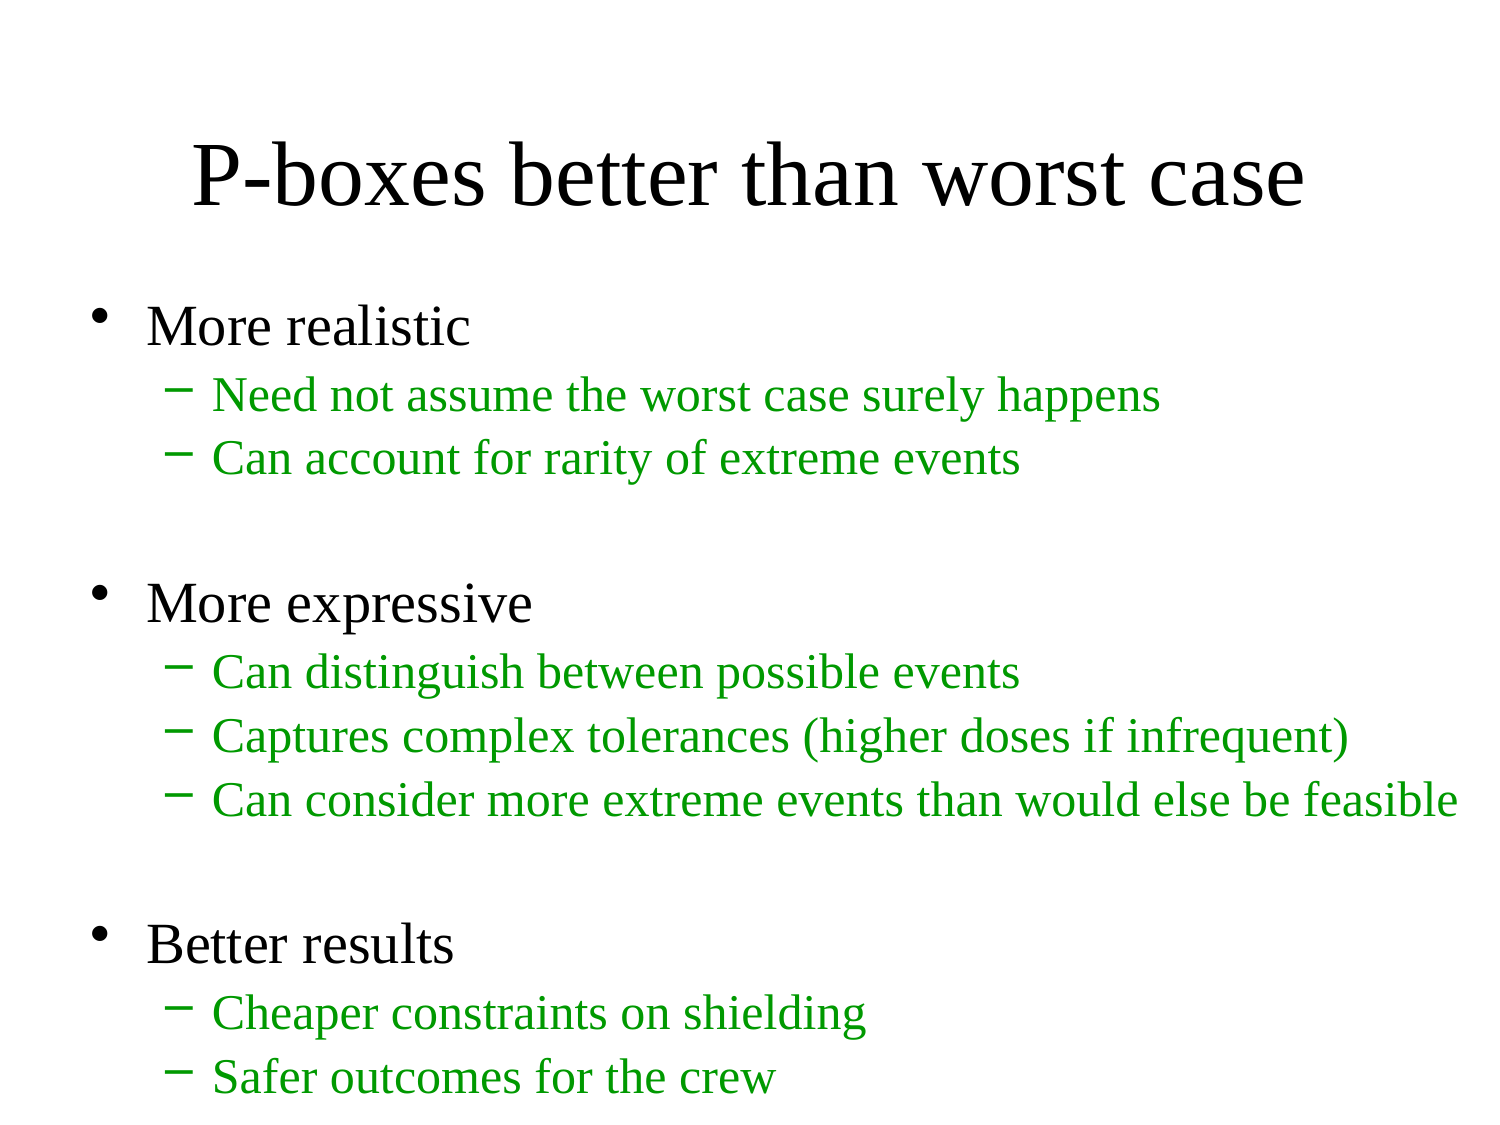

# P-boxes better than worst case
More realistic
Need not assume the worst case surely happens
Can account for rarity of extreme events

More expressive
Can distinguish between possible events
Captures complex tolerances (higher doses if infrequent)
Can consider more extreme events than would else be feasible

Better results
Cheaper constraints on shielding
Safer outcomes for the crew